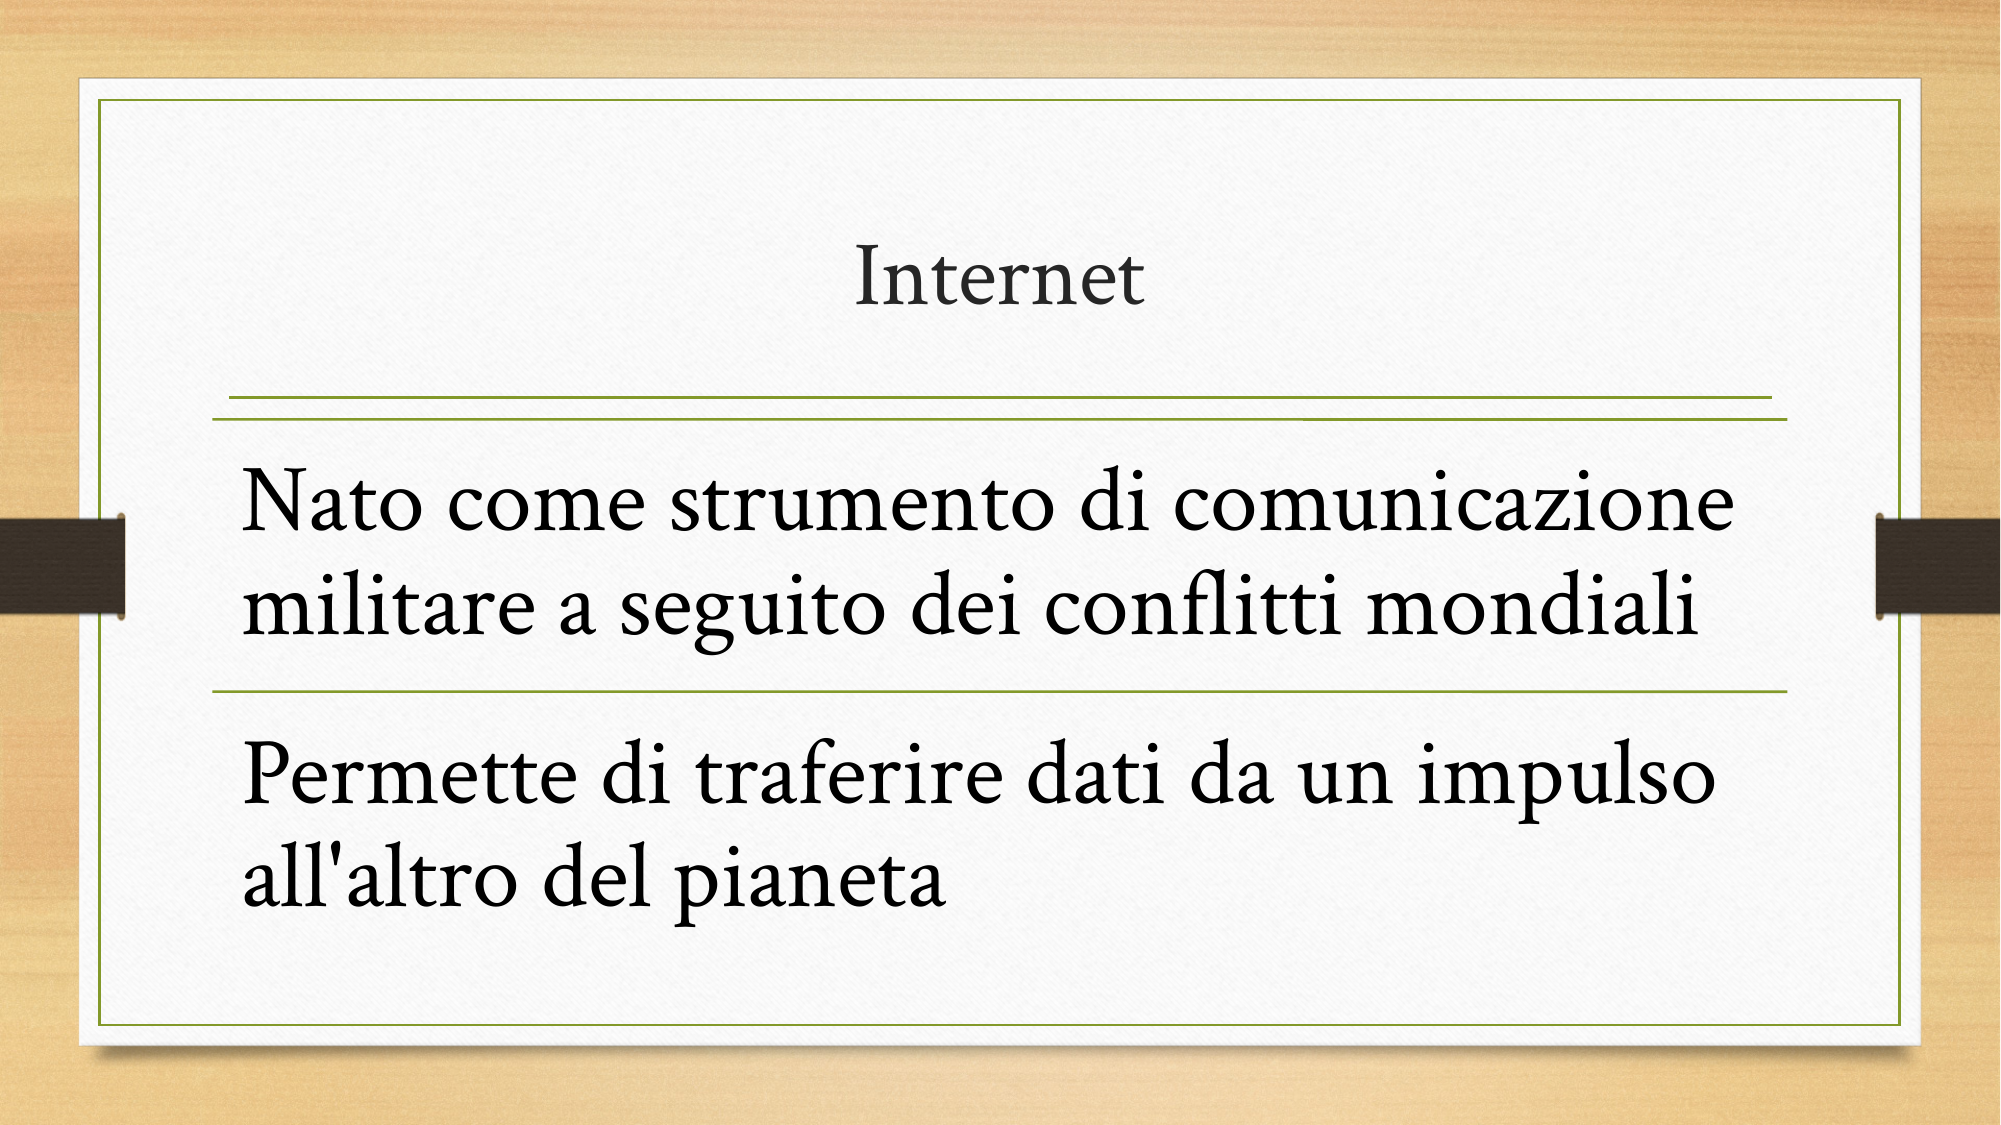

# Internet
Nato come strumento di comunicazione militare a seguito dei conflitti mondiali
Permette di traferire dati da un impulso all'altro del pianeta